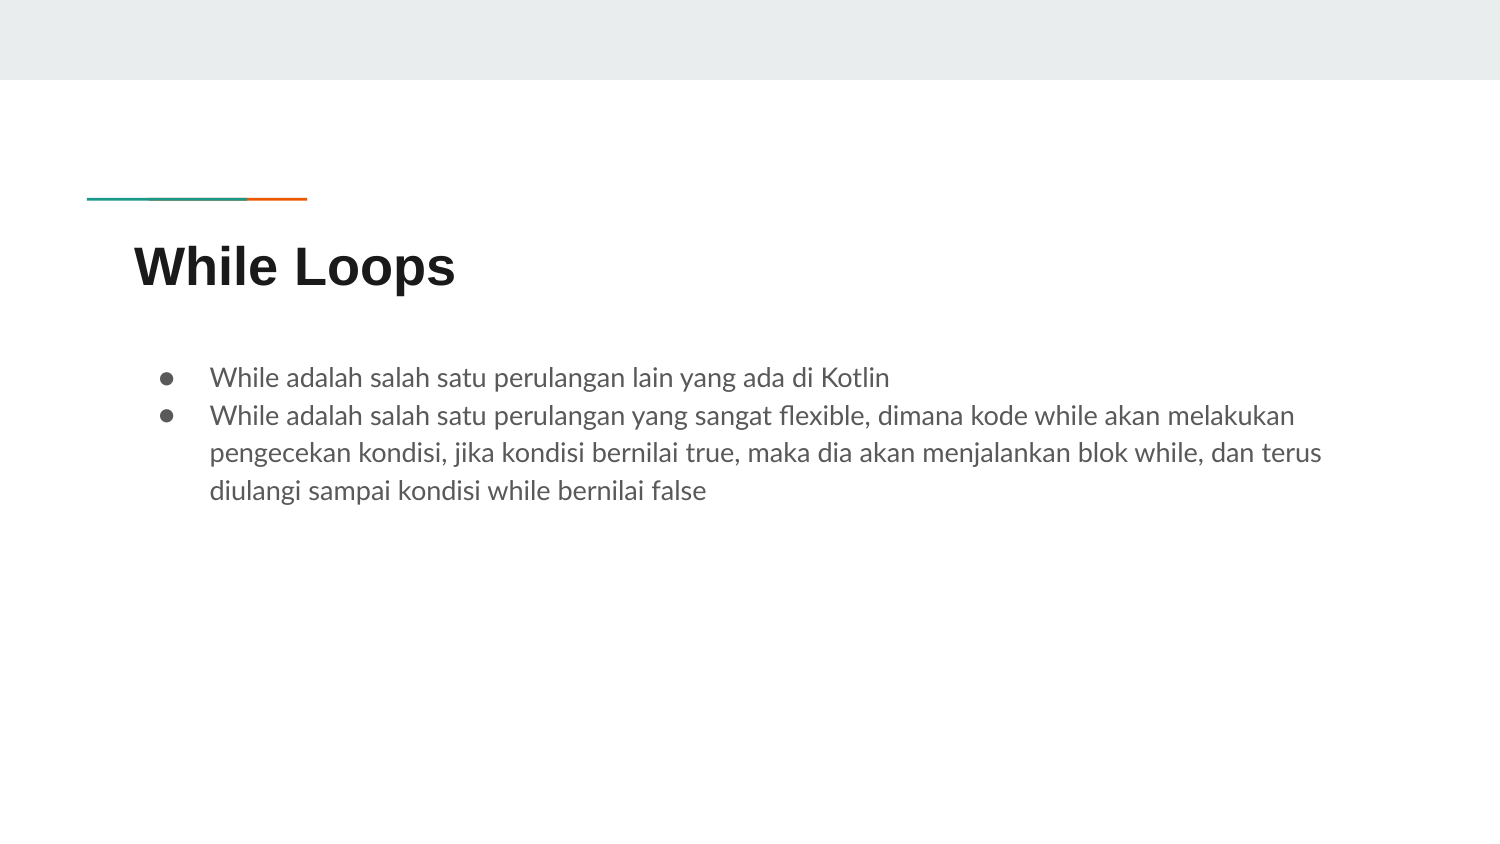

# While Loops
While adalah salah satu perulangan lain yang ada di Kotlin
While adalah salah satu perulangan yang sangat flexible, dimana kode while akan melakukan pengecekan kondisi, jika kondisi bernilai true, maka dia akan menjalankan blok while, dan terus diulangi sampai kondisi while bernilai false